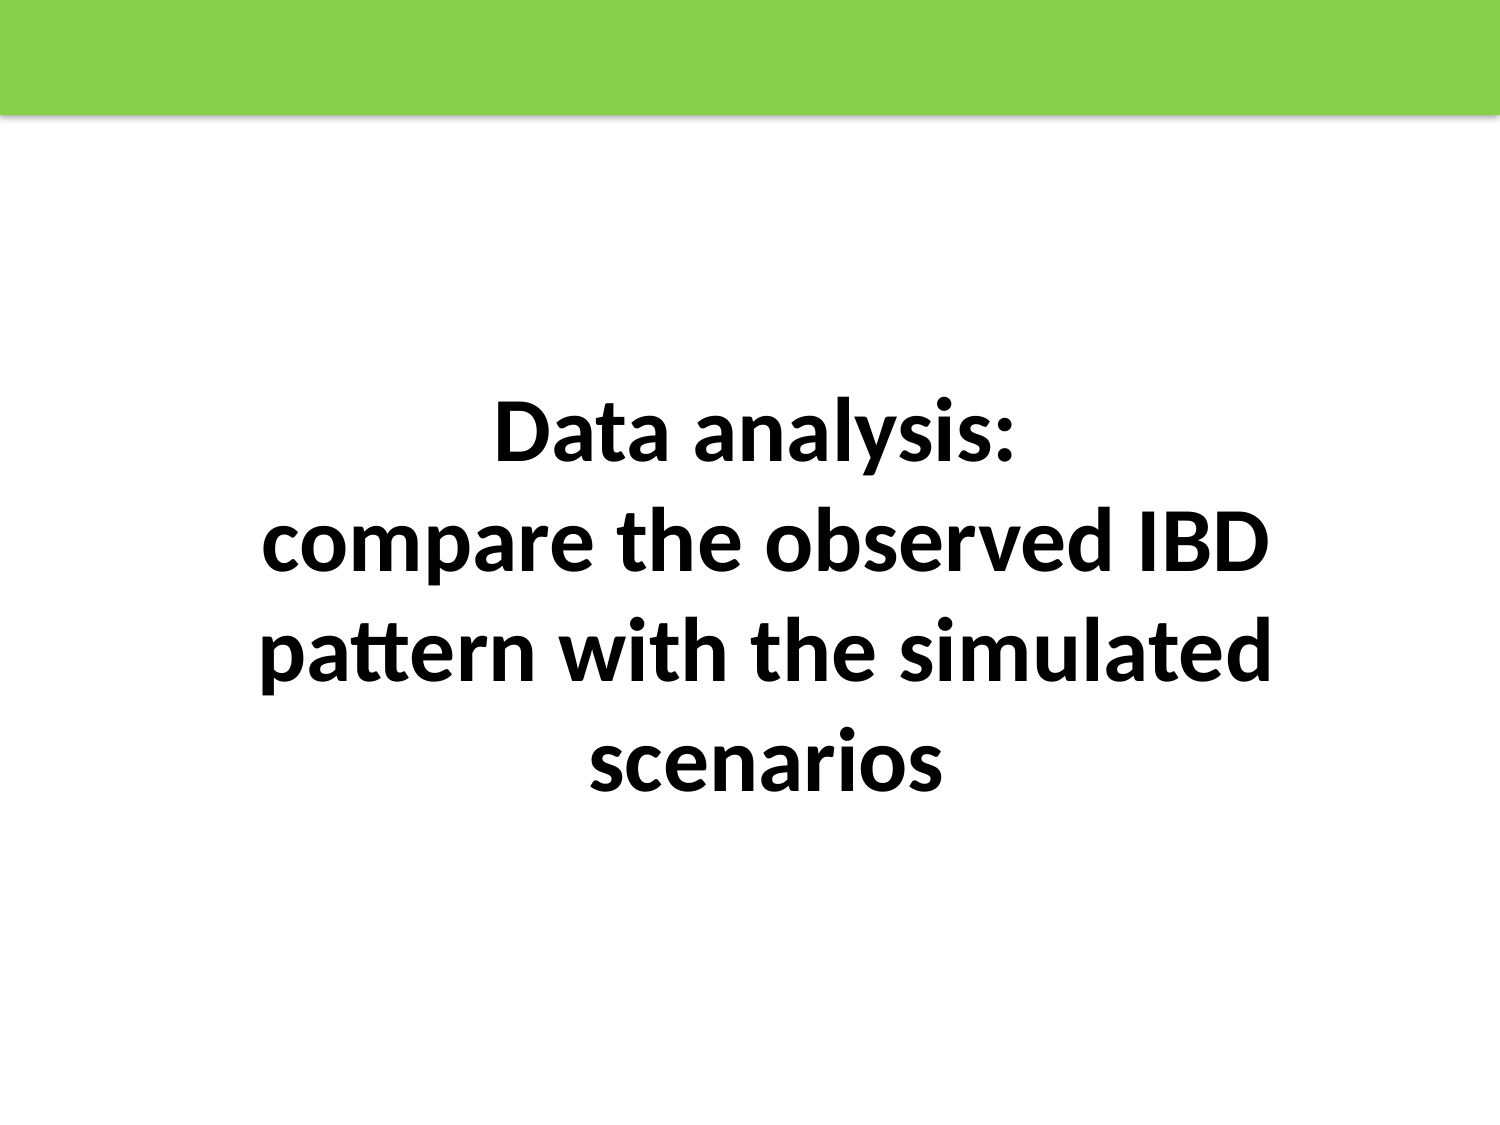

Data analysis:
compare the observed IBD pattern with the simulated scenarios